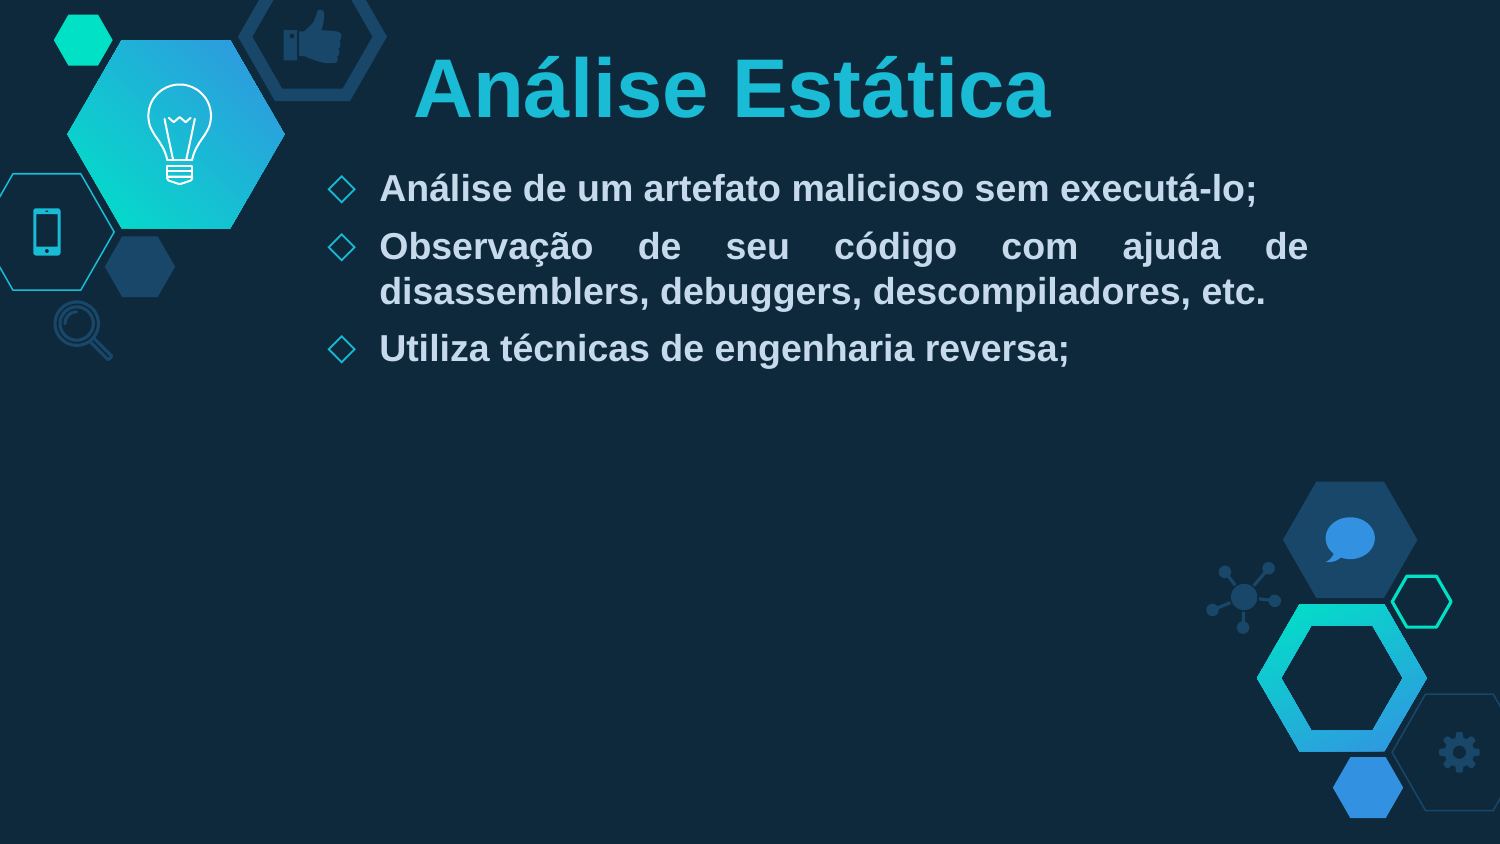

# Análise Estática
Análise de um artefato malicioso sem executá-lo;
Observação de seu código com ajuda de disassemblers, debuggers, descompiladores, etc.
Utiliza técnicas de engenharia reversa;